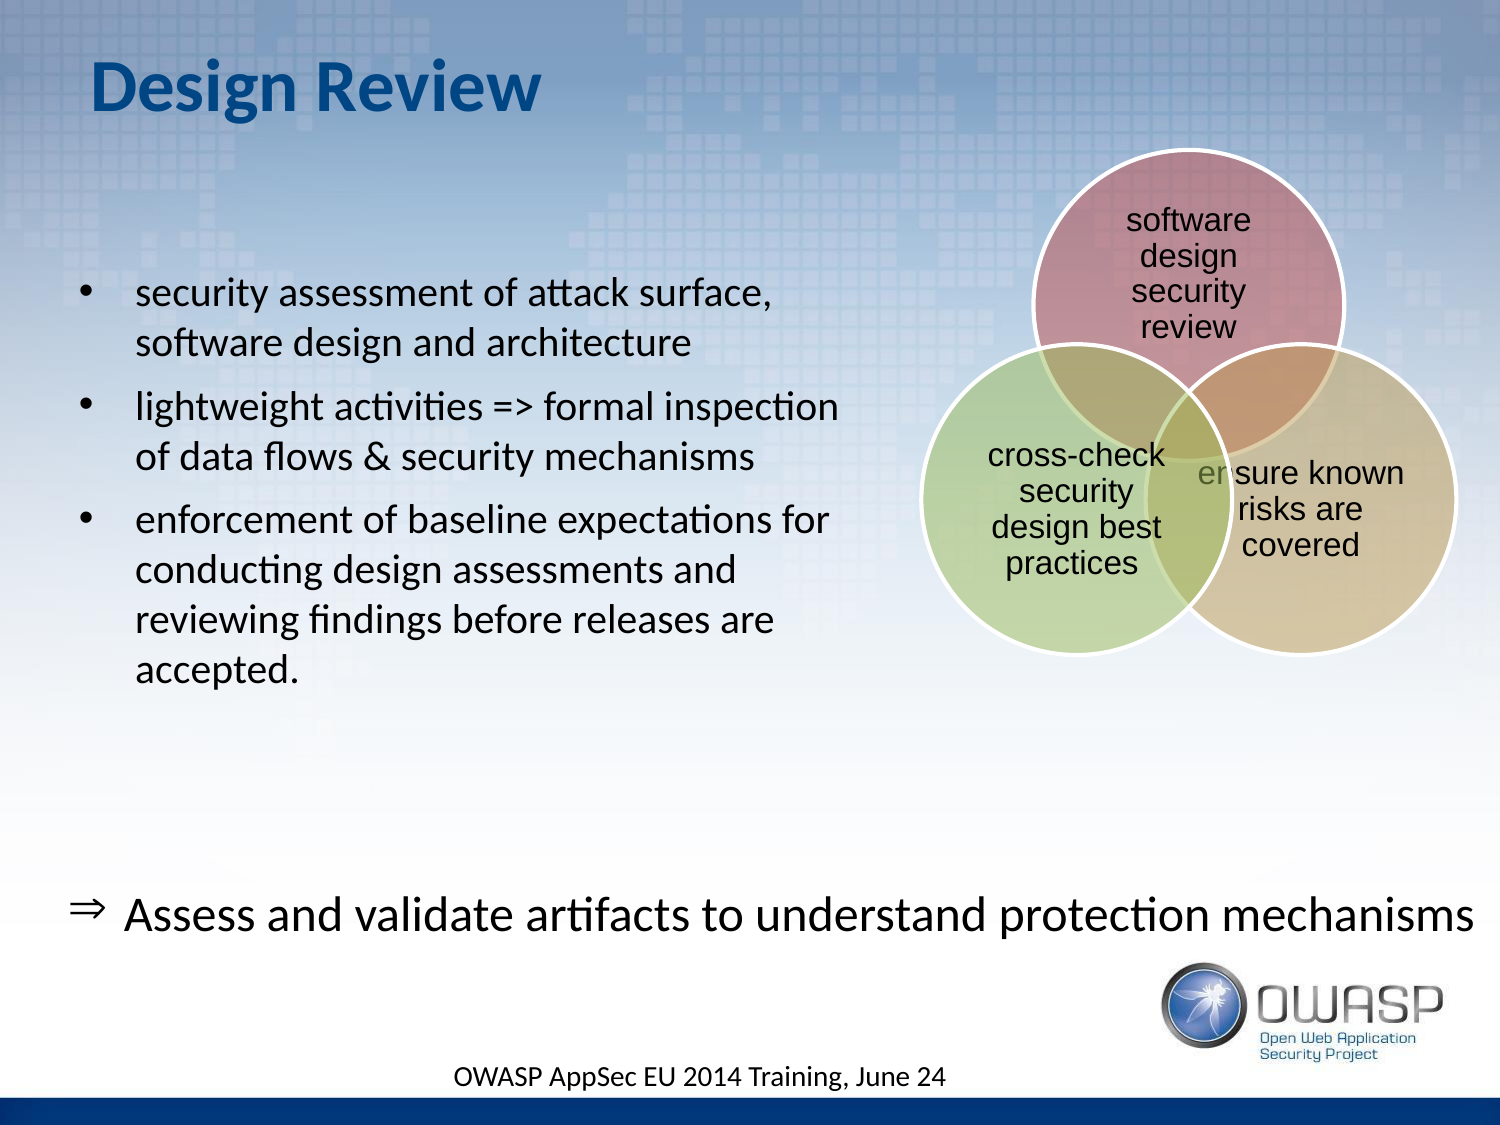

# Design Review
software design security review
ensure known risks are covered
cross-check security design best practices
security assessment of attack surface, software design and architecture
lightweight activities => formal inspection of data flows & security mechanisms
enforcement of baseline expectations for conducting design assessments and reviewing findings before releases are accepted.

Assess and validate artifacts to understand protection mechanisms

OWASP AppSec EU 2014 Training, June 24